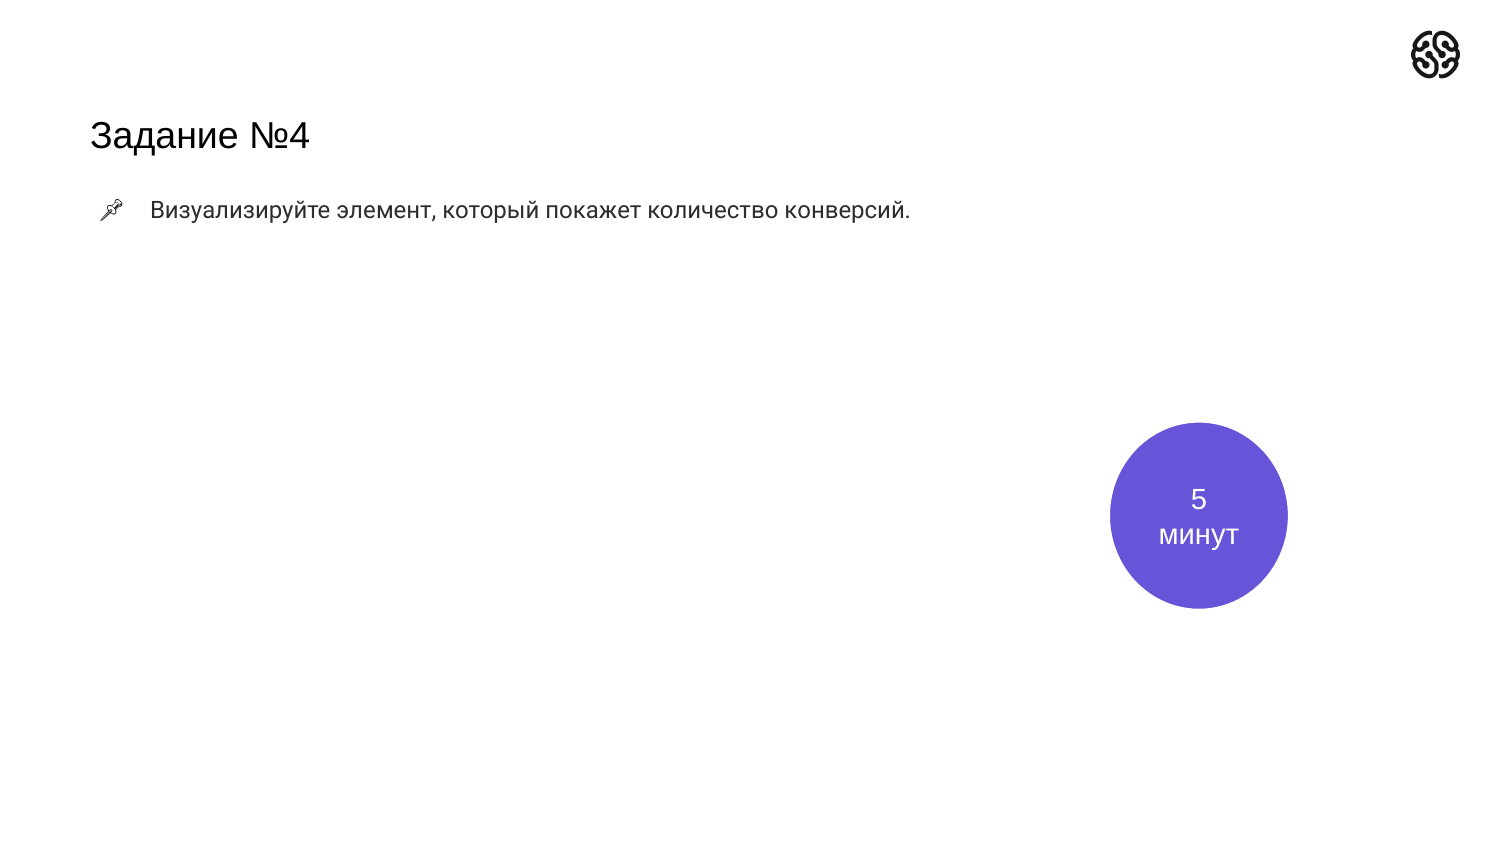

# Задание №4
Визуализируйте элемент, который покажет количество конверсий.
5 минут